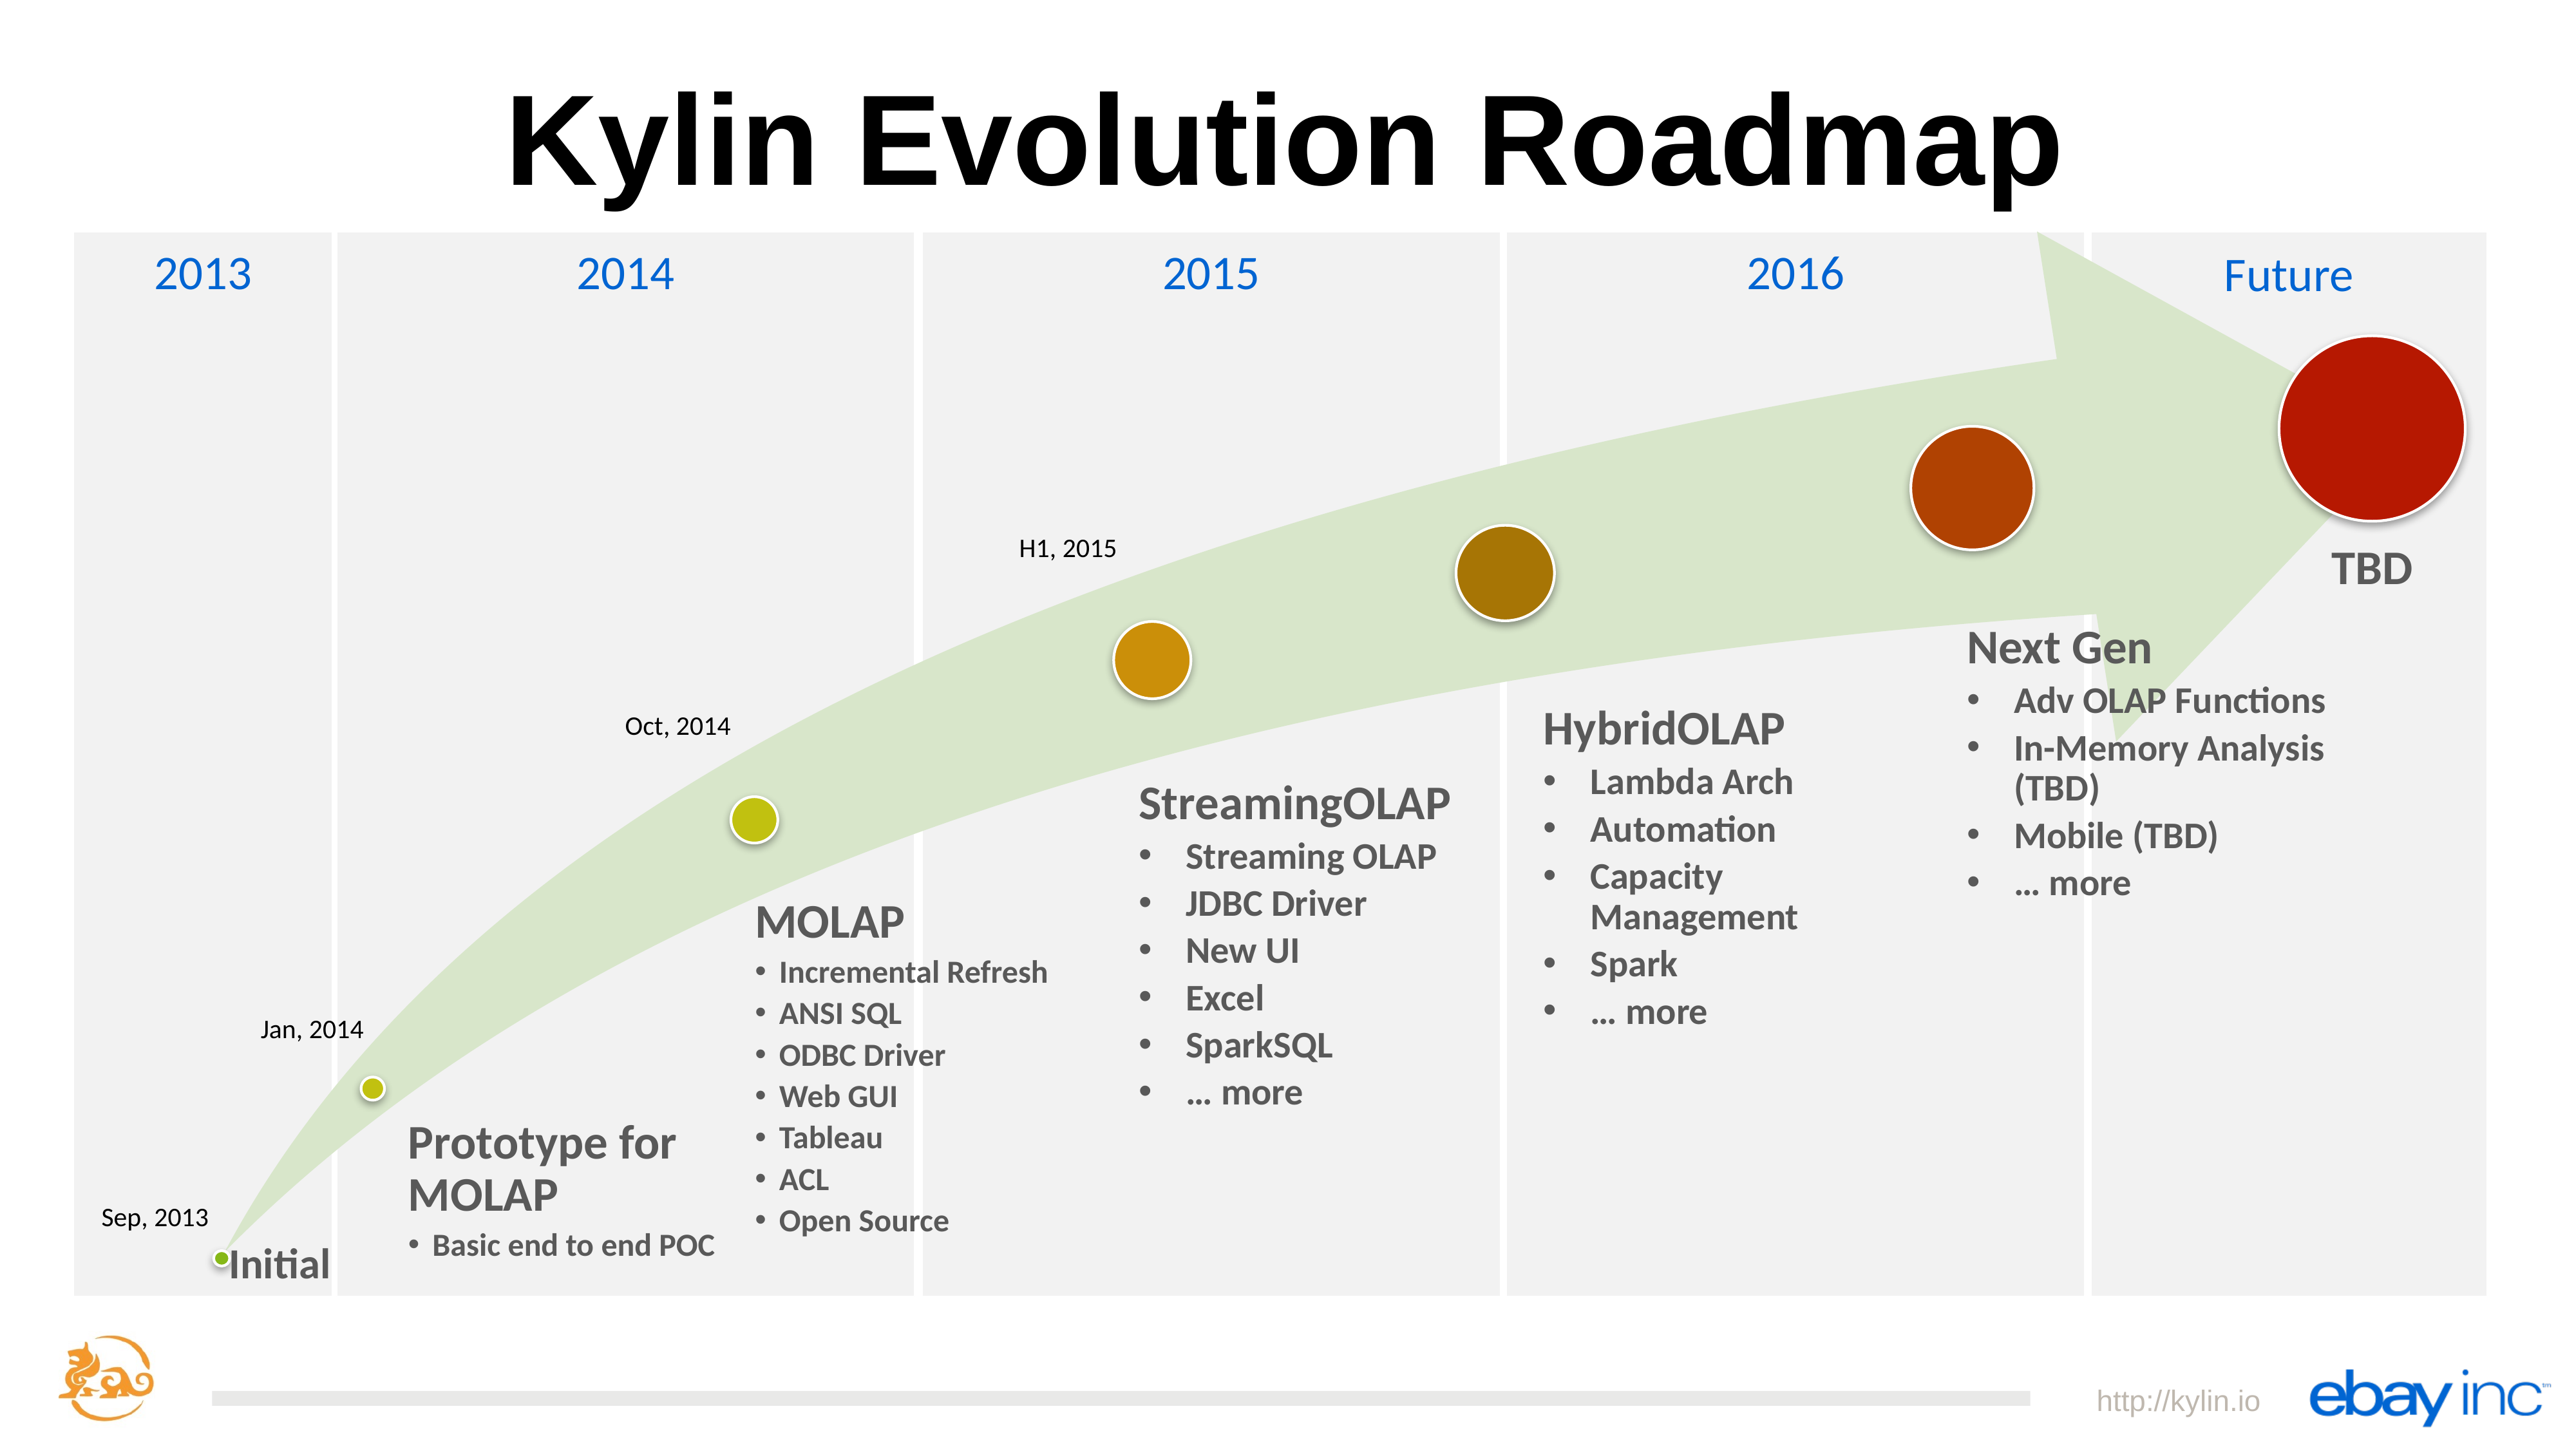

# Kylin Evolution Roadmap

2013

2014

2015

2016

Future

TBD

Next Gen
Adv OLAP Functions
In-Memory Analysis (TBD)
Mobile (TBD)
… more
H1, 2015

HybridOLAP
Lambda Arch
Automation
Capacity Management
Spark
… more

Oct, 2014
StreamingOLAP
Streaming OLAP
JDBC Driver
New UI
Excel
SparkSQL
… more

MOLAP
Incremental Refresh
ANSI SQL
ODBC Driver
Web GUI
Tableau
ACL
Open Source
Jan, 2014

Prototype for MOLAP
Basic end to end POC
Sep, 2013
Initial